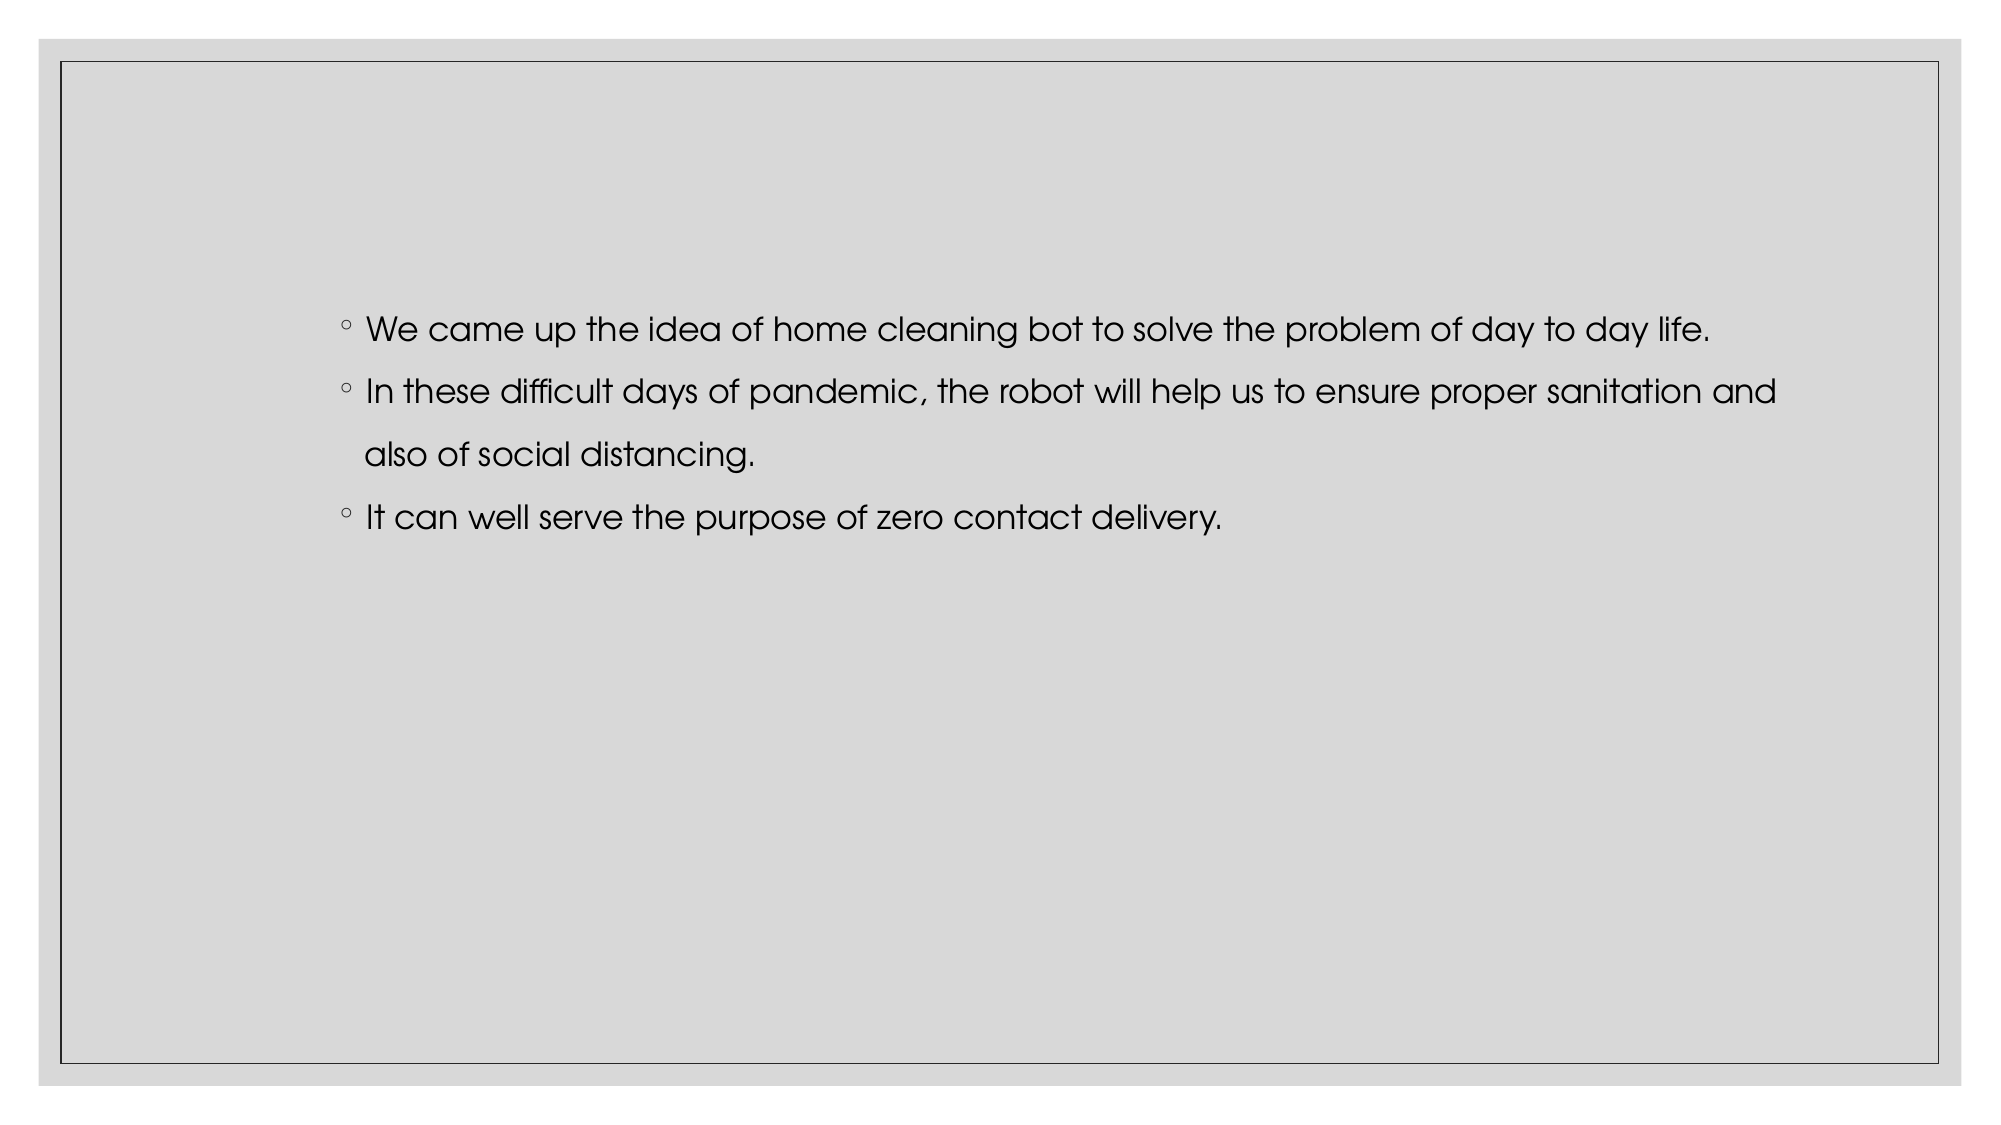

We came up the idea of home cleaning bot to solve the problem of day to day life.
In these difficult days of pandemic, the robot will help us to ensure proper sanitation and
   also of social distancing.
It can well serve the purpose of zero contact delivery.